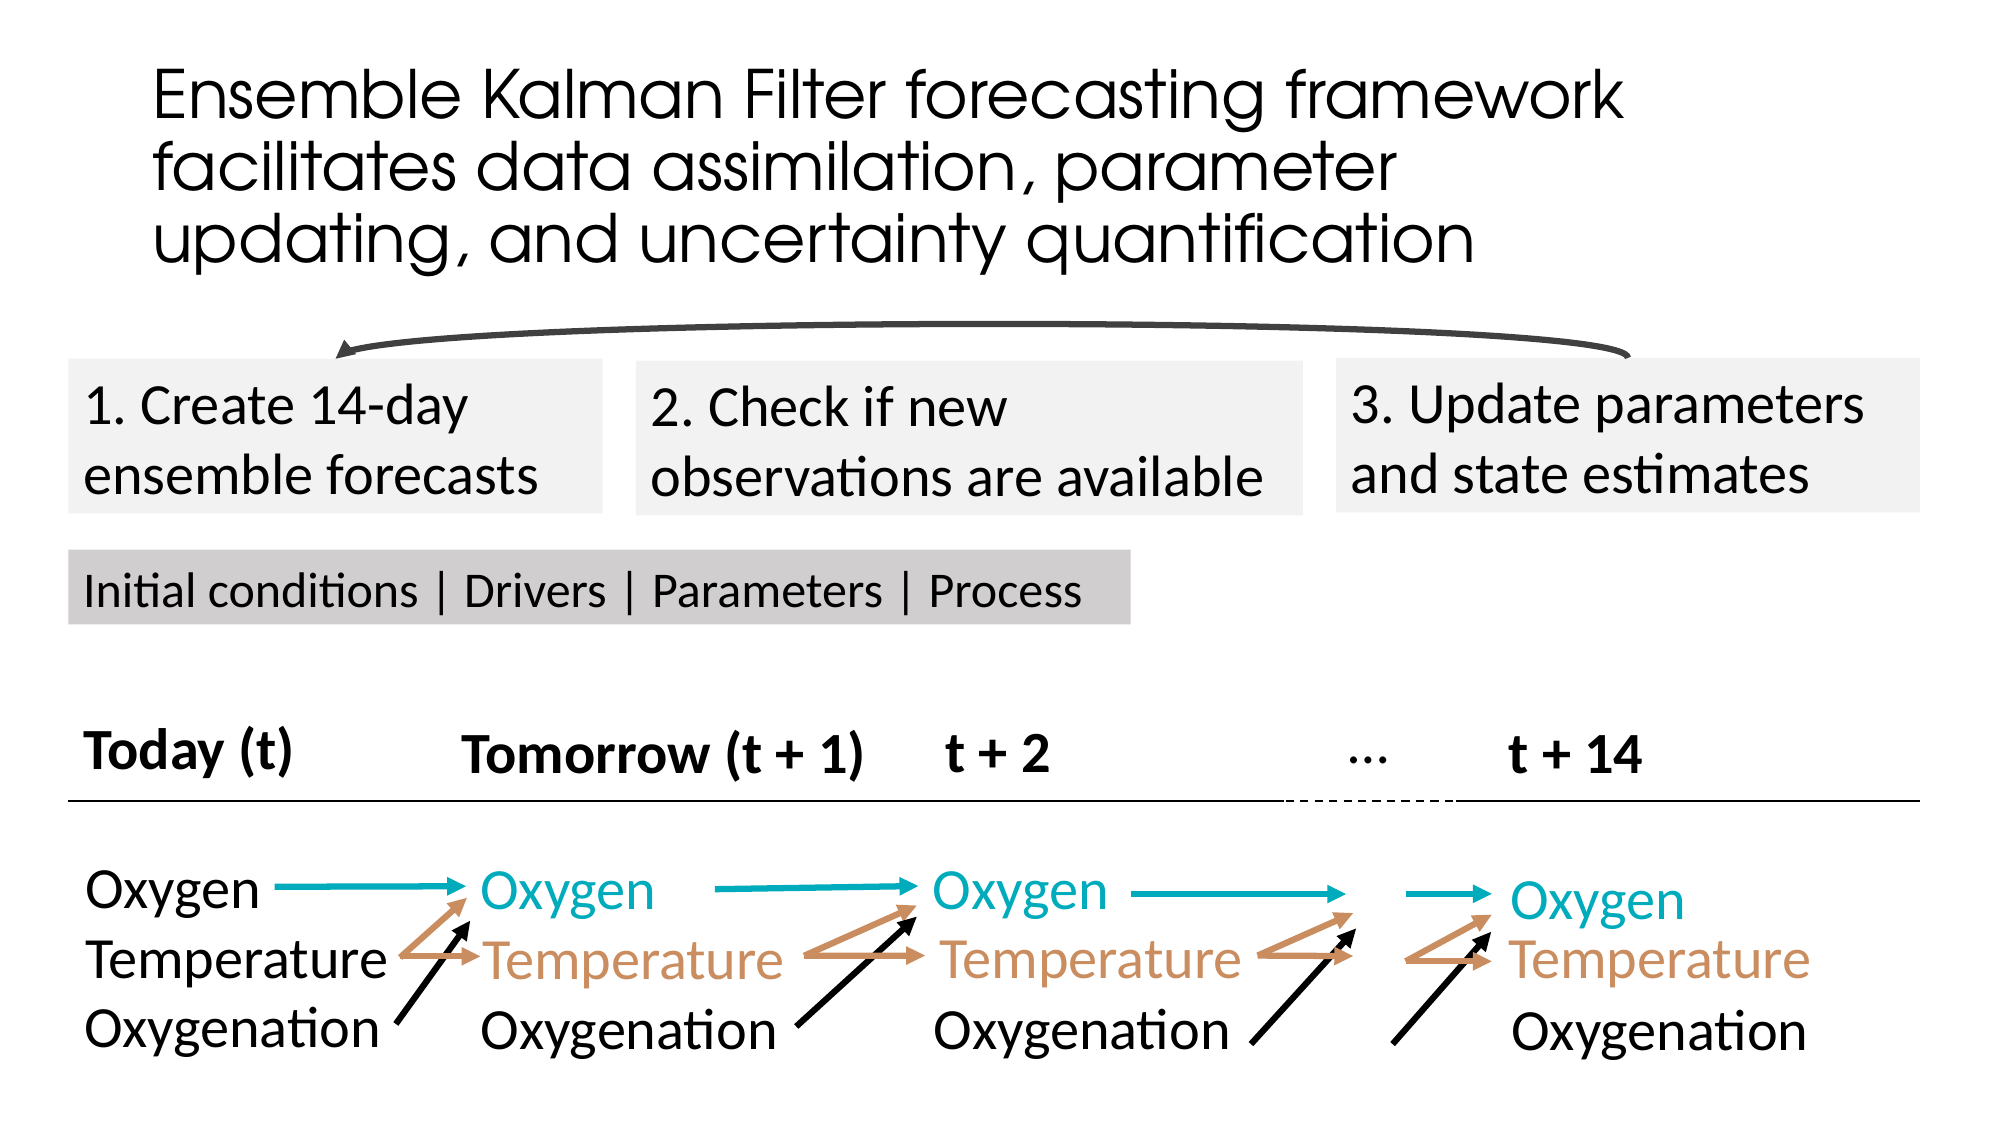

# Ensemble Kalman Filter forecasting framework facilitates data assimilation, parameter updating, and uncertainty quantification
3. Update parameters and state estimates
1. Create 14-day ensemble forecasts
2. Check if new observations are available
Initial conditions | Drivers | Parameters | Process
…
Today (t)
t + 2
t + 14
Tomorrow (t + 1)
Oxygen
Temperature
Oxygen
Oxygen
Oxygen
Temperature
Temperature
Temperature
Oxygenation
Oxygenation
Oxygenation
Oxygenation